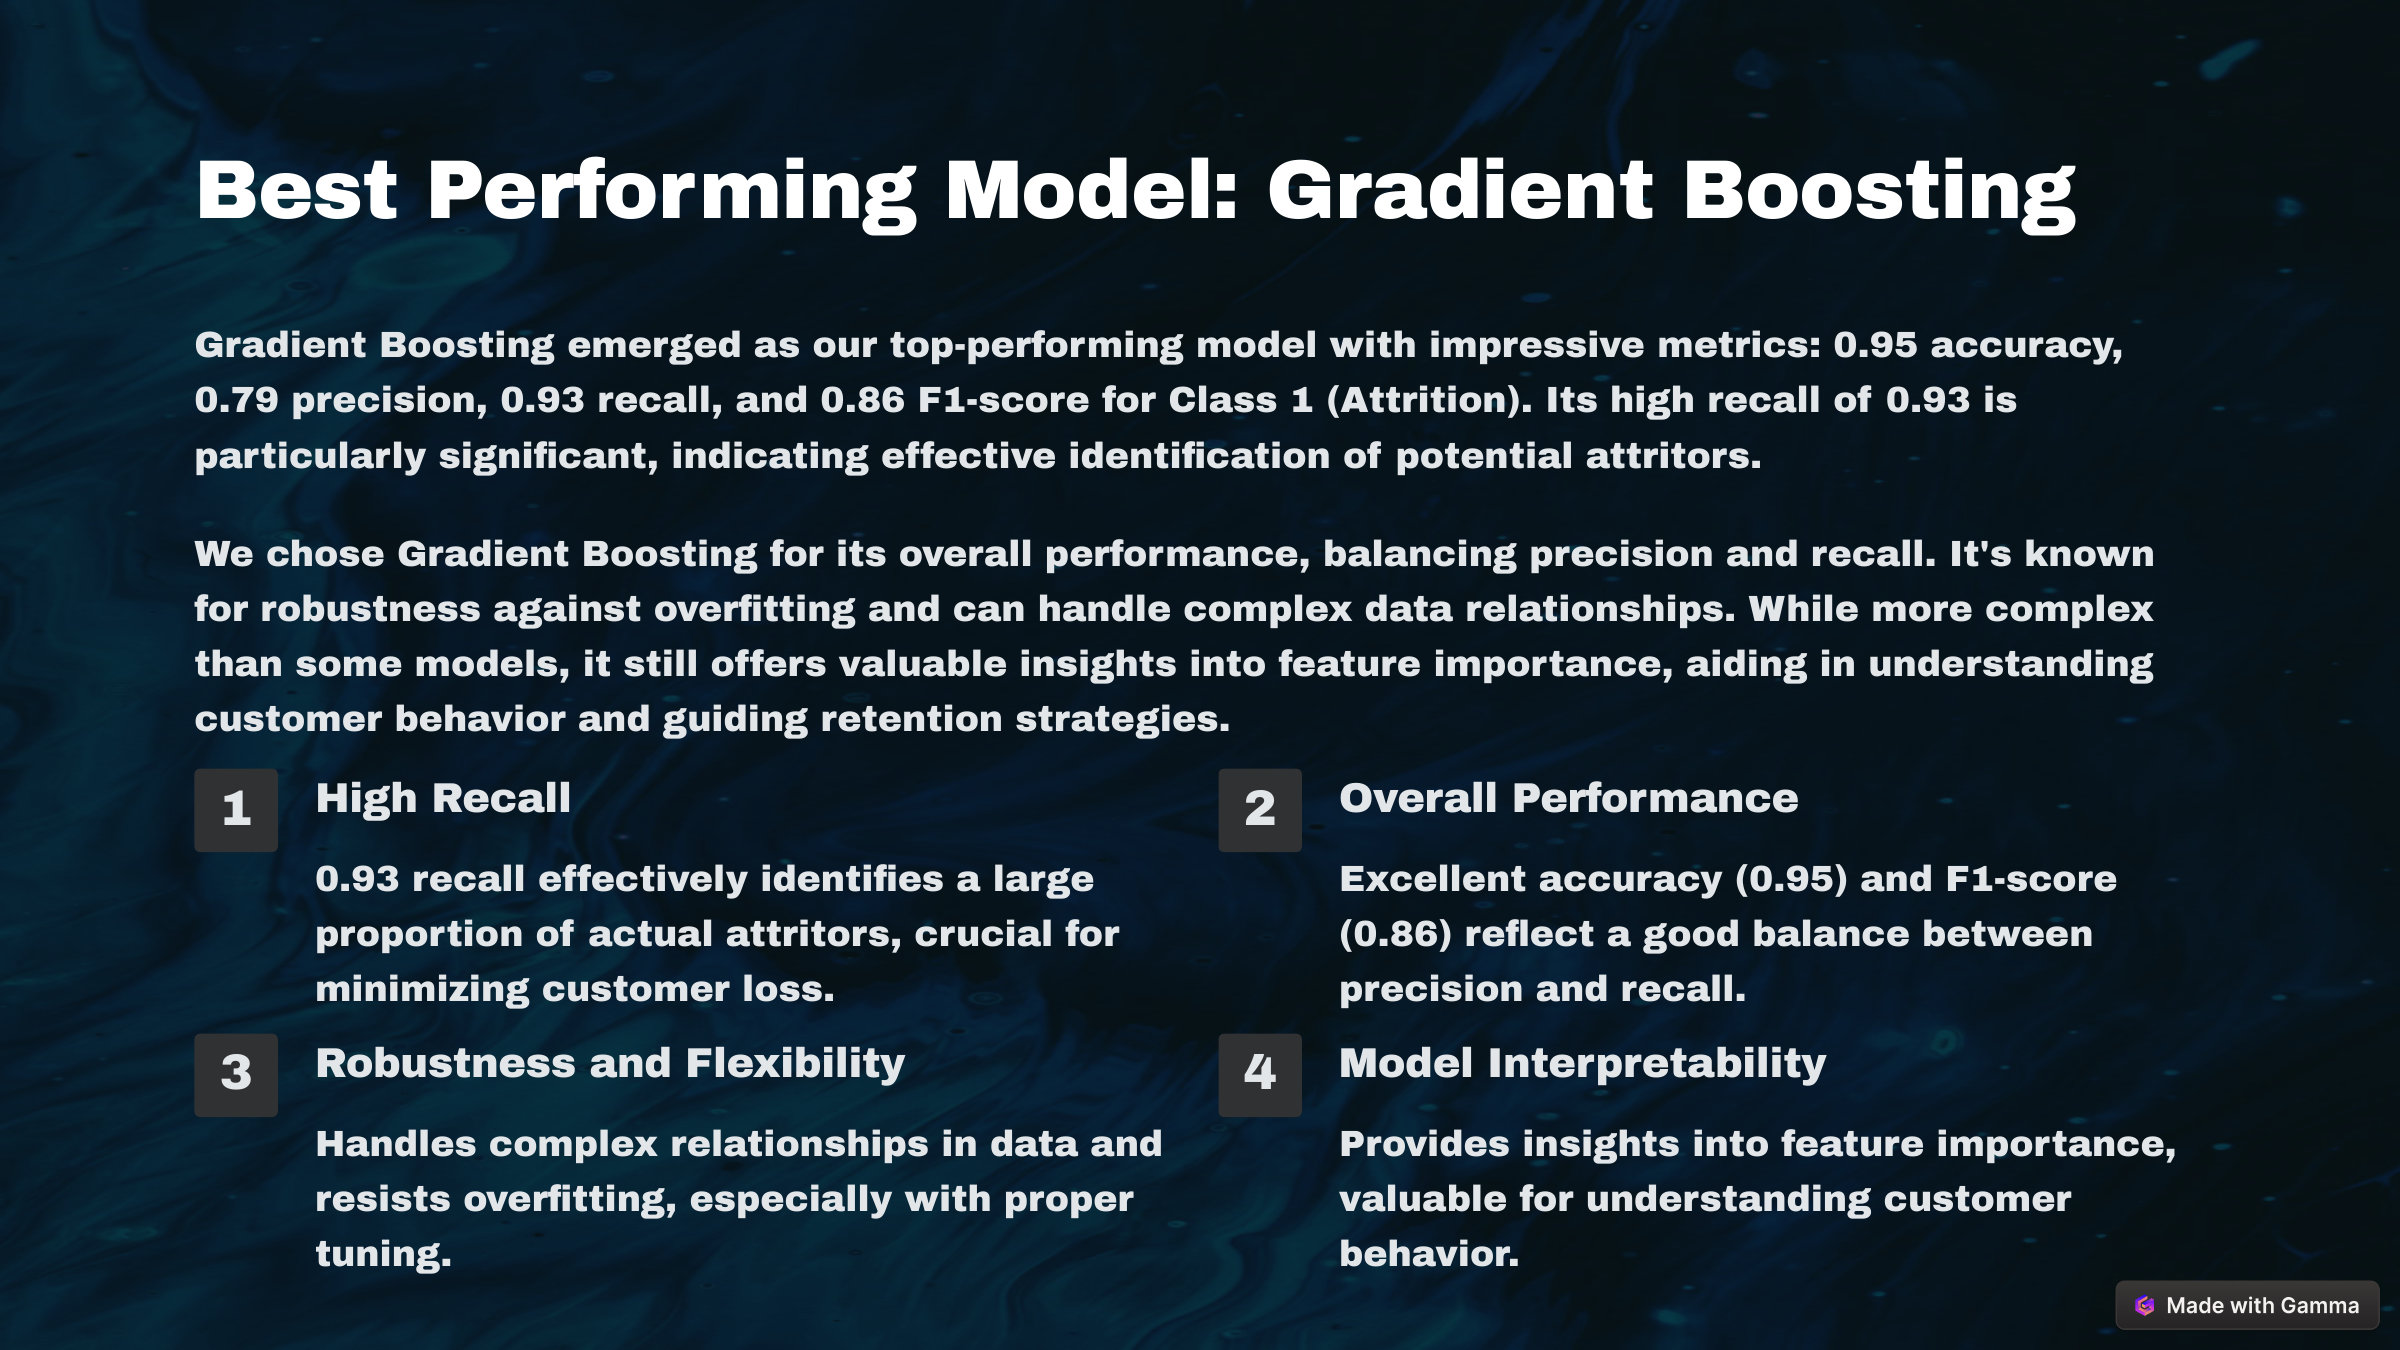

Best Performing Model: Gradient Boosting
Gradient Boosting emerged as our top-performing model with impressive metrics: 0.95 accuracy, 0.79 precision, 0.93 recall, and 0.86 F1-score for Class 1 (Attrition). Its high recall of 0.93 is particularly significant, indicating effective identification of potential attritors.
We chose Gradient Boosting for its overall performance, balancing precision and recall. It's known for robustness against overfitting and can handle complex data relationships. While more complex than some models, it still offers valuable insights into feature importance, aiding in understanding customer behavior and guiding retention strategies.

High Recall

Overall Performance
1
2
0.93 recall effectively identifies a large proportion of actual attritors, crucial for minimizing customer loss.
Excellent accuracy (0.95) and F1-score (0.86) reflect a good balance between precision and recall.

Robustness and Flexibility

Model Interpretability
3
4
Handles complex relationships in data and resists overfitting, especially with proper tuning.
Provides insights into feature importance, valuable for understanding customer behavior.